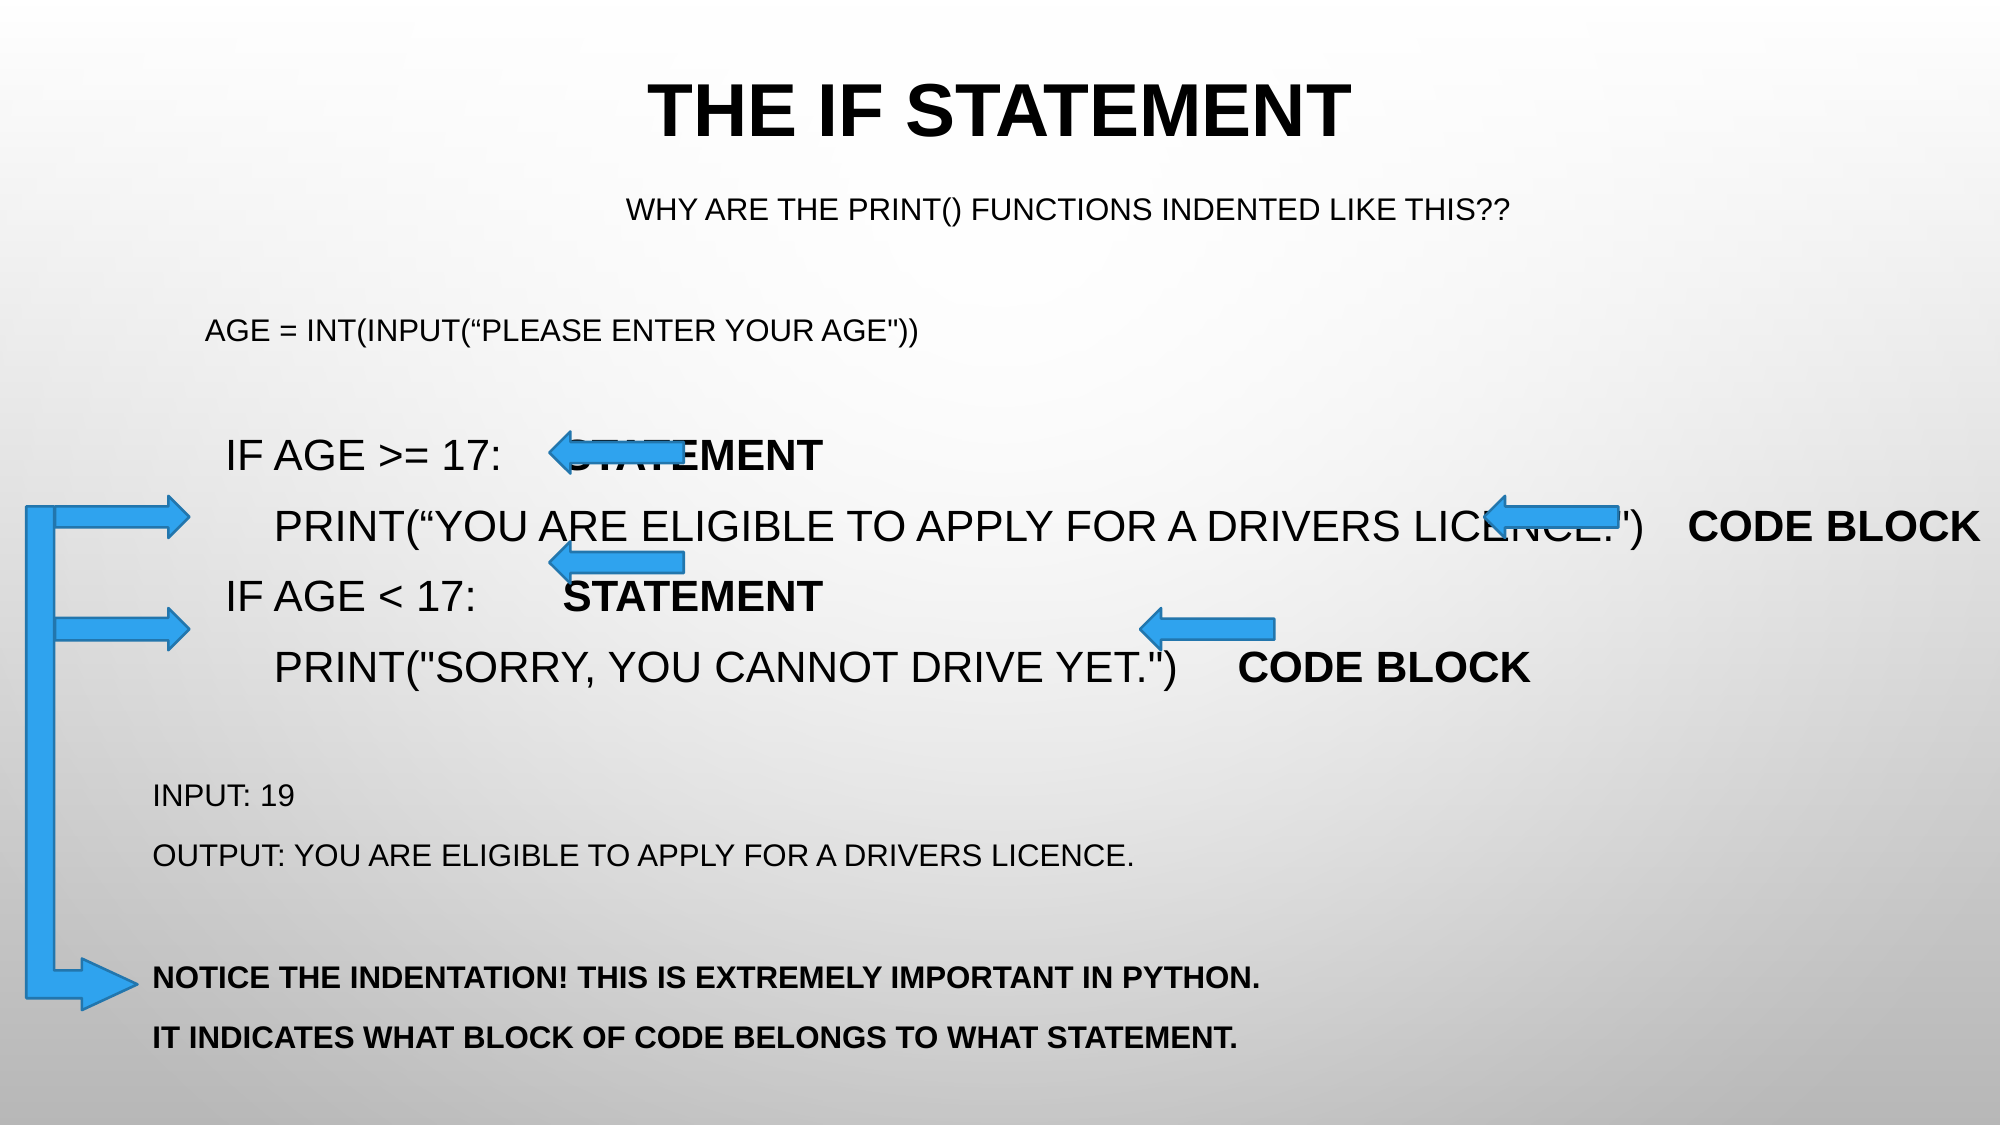

# THE IF STATEMENT
WHY ARE THE PRINT() FUNCTIONS INDENTED LIKE THIS??

      AGE = INT(INPUT(“PLEASE ENTER YOUR AGE"))

IF AGE >= 17:		STATEMENT
    PRINT(“YOU ARE ELIGIBLE TO APPLY FOR A DRIVERS LICENCE.") 		CODE BLOCK
IF AGE < 17:		STATEMENT
    PRINT("SORRY, YOU CANNOT DRIVE YET.")		CODE BLOCK

INPUT: 19
OUTPUT: YOU ARE ELIGIBLE TO APPLY FOR A DRIVERS LICENCE.

NOTICE THE INDENTATION! THIS IS EXTREMELY IMPORTANT IN PYTHON.
IT INDICATES WHAT BLOCK OF CODE BELONGS TO WHAT STATEMENT.